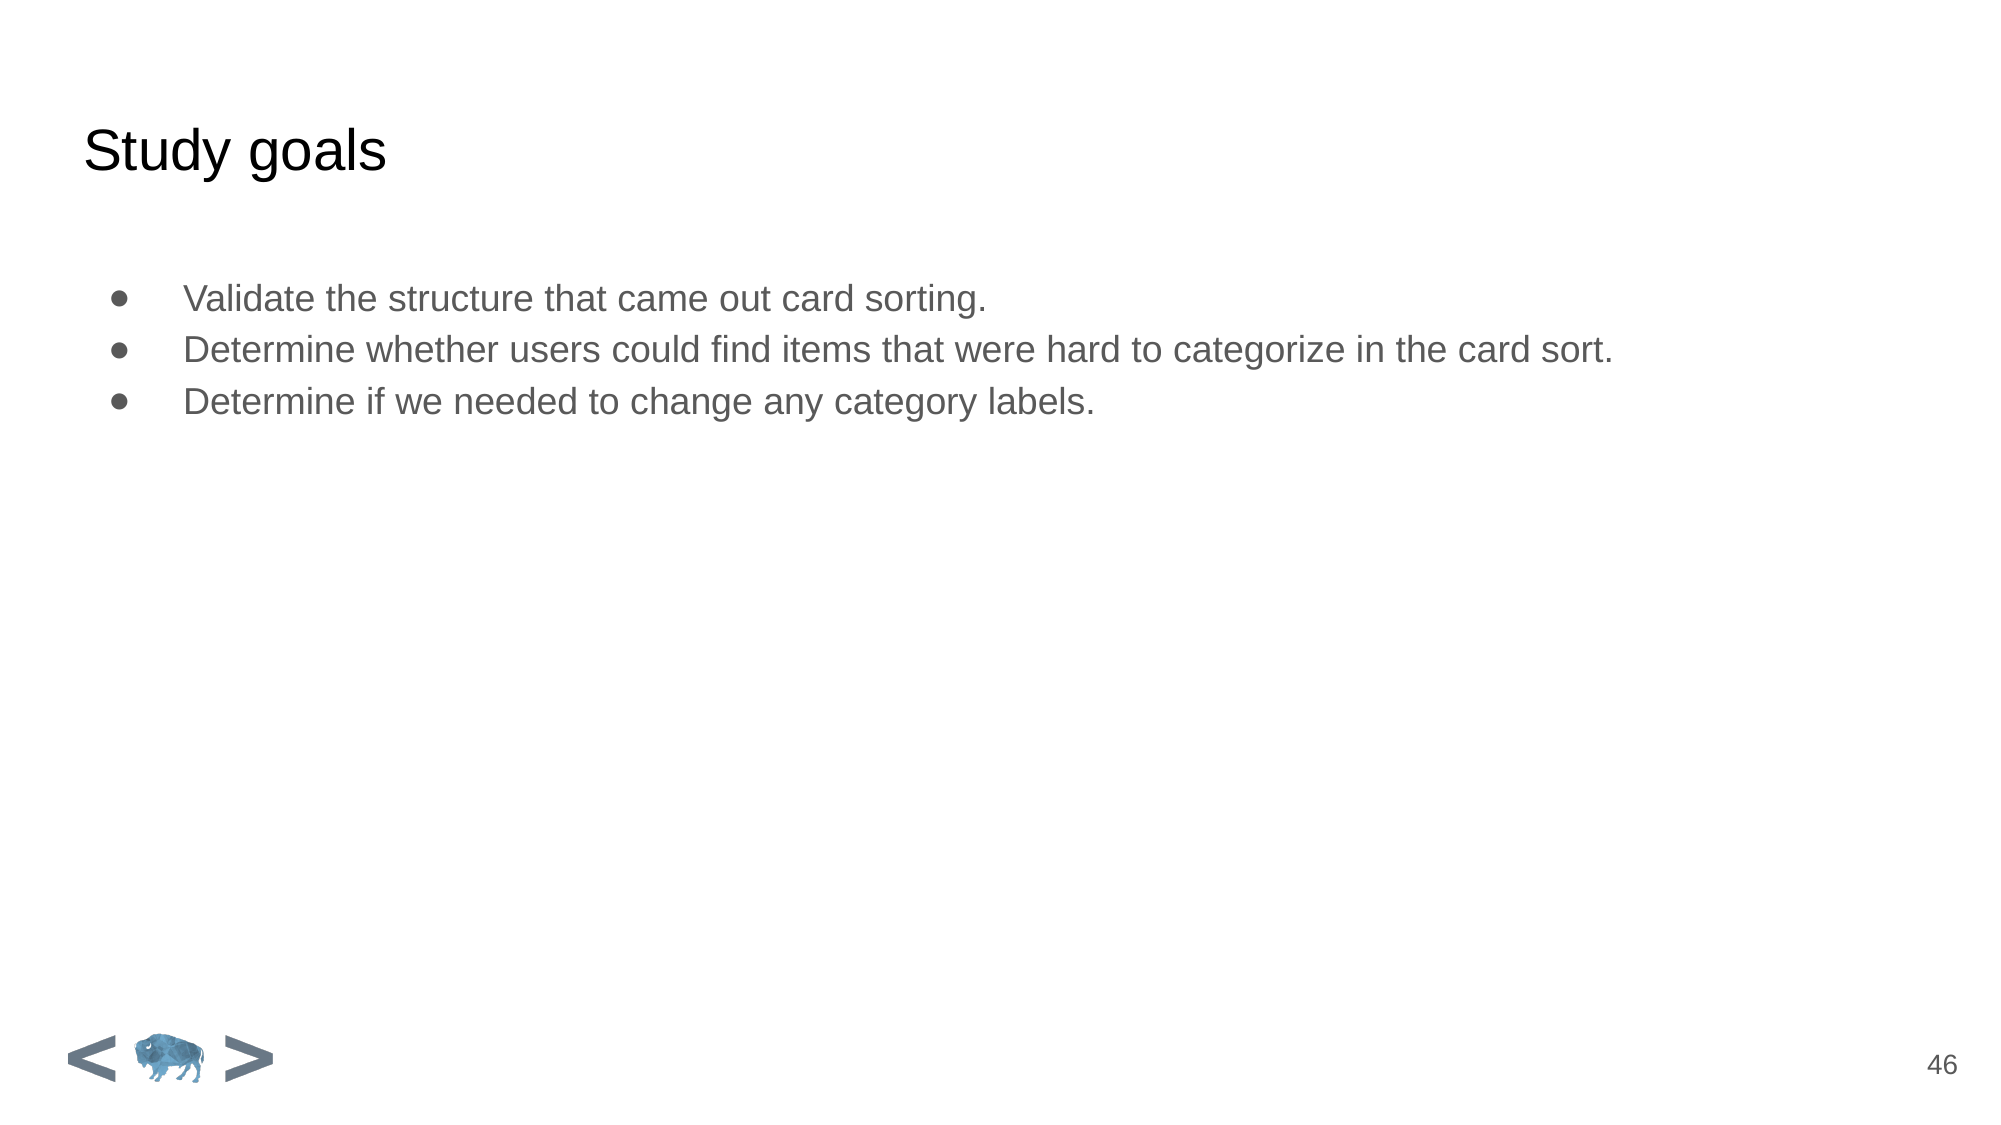

# Study goals
Validate the structure that came out card sorting.
Determine whether users could find items that were hard to categorize in the card sort.
Determine if we needed to change any category labels.
46